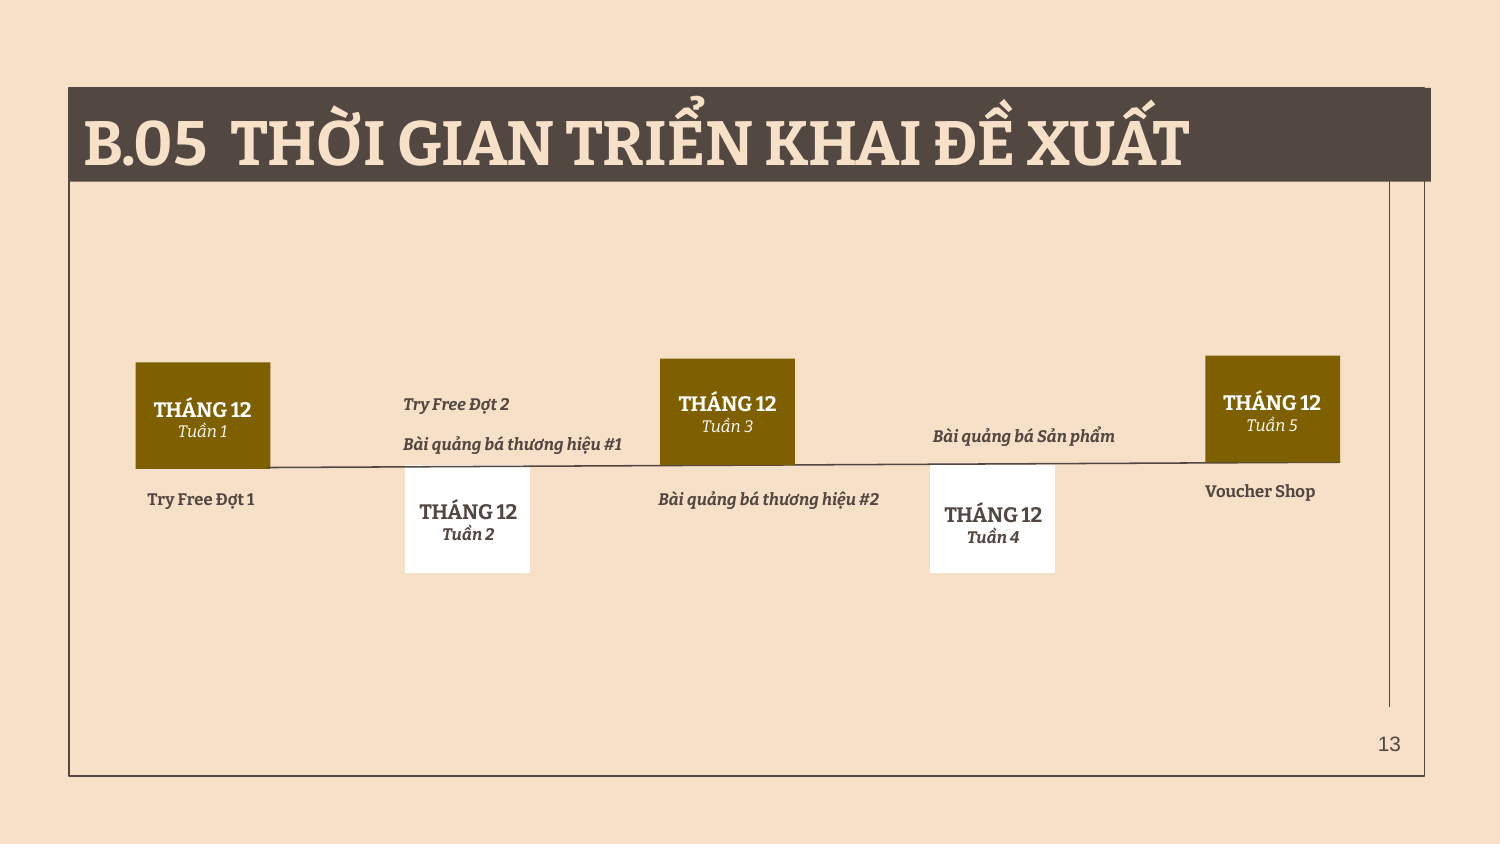

B.05  THỜI GIAN TRIỂN KHAI ĐỀ XUẤT

N006

THÁNG 12
Tuần 5
THÁNG 12
Tuần 3
THÁNG 12
Tuần 1
Try Free Đợt 2

Bài quảng bá thương hiệu #1
Bài quảng bá Sản phẩm

Voucher Shop
Try Free Đợt 1
Bài quảng bá thương hiệu #2
THÁNG 12
Tuần 2
THÁNG 12
Tuần 4
13